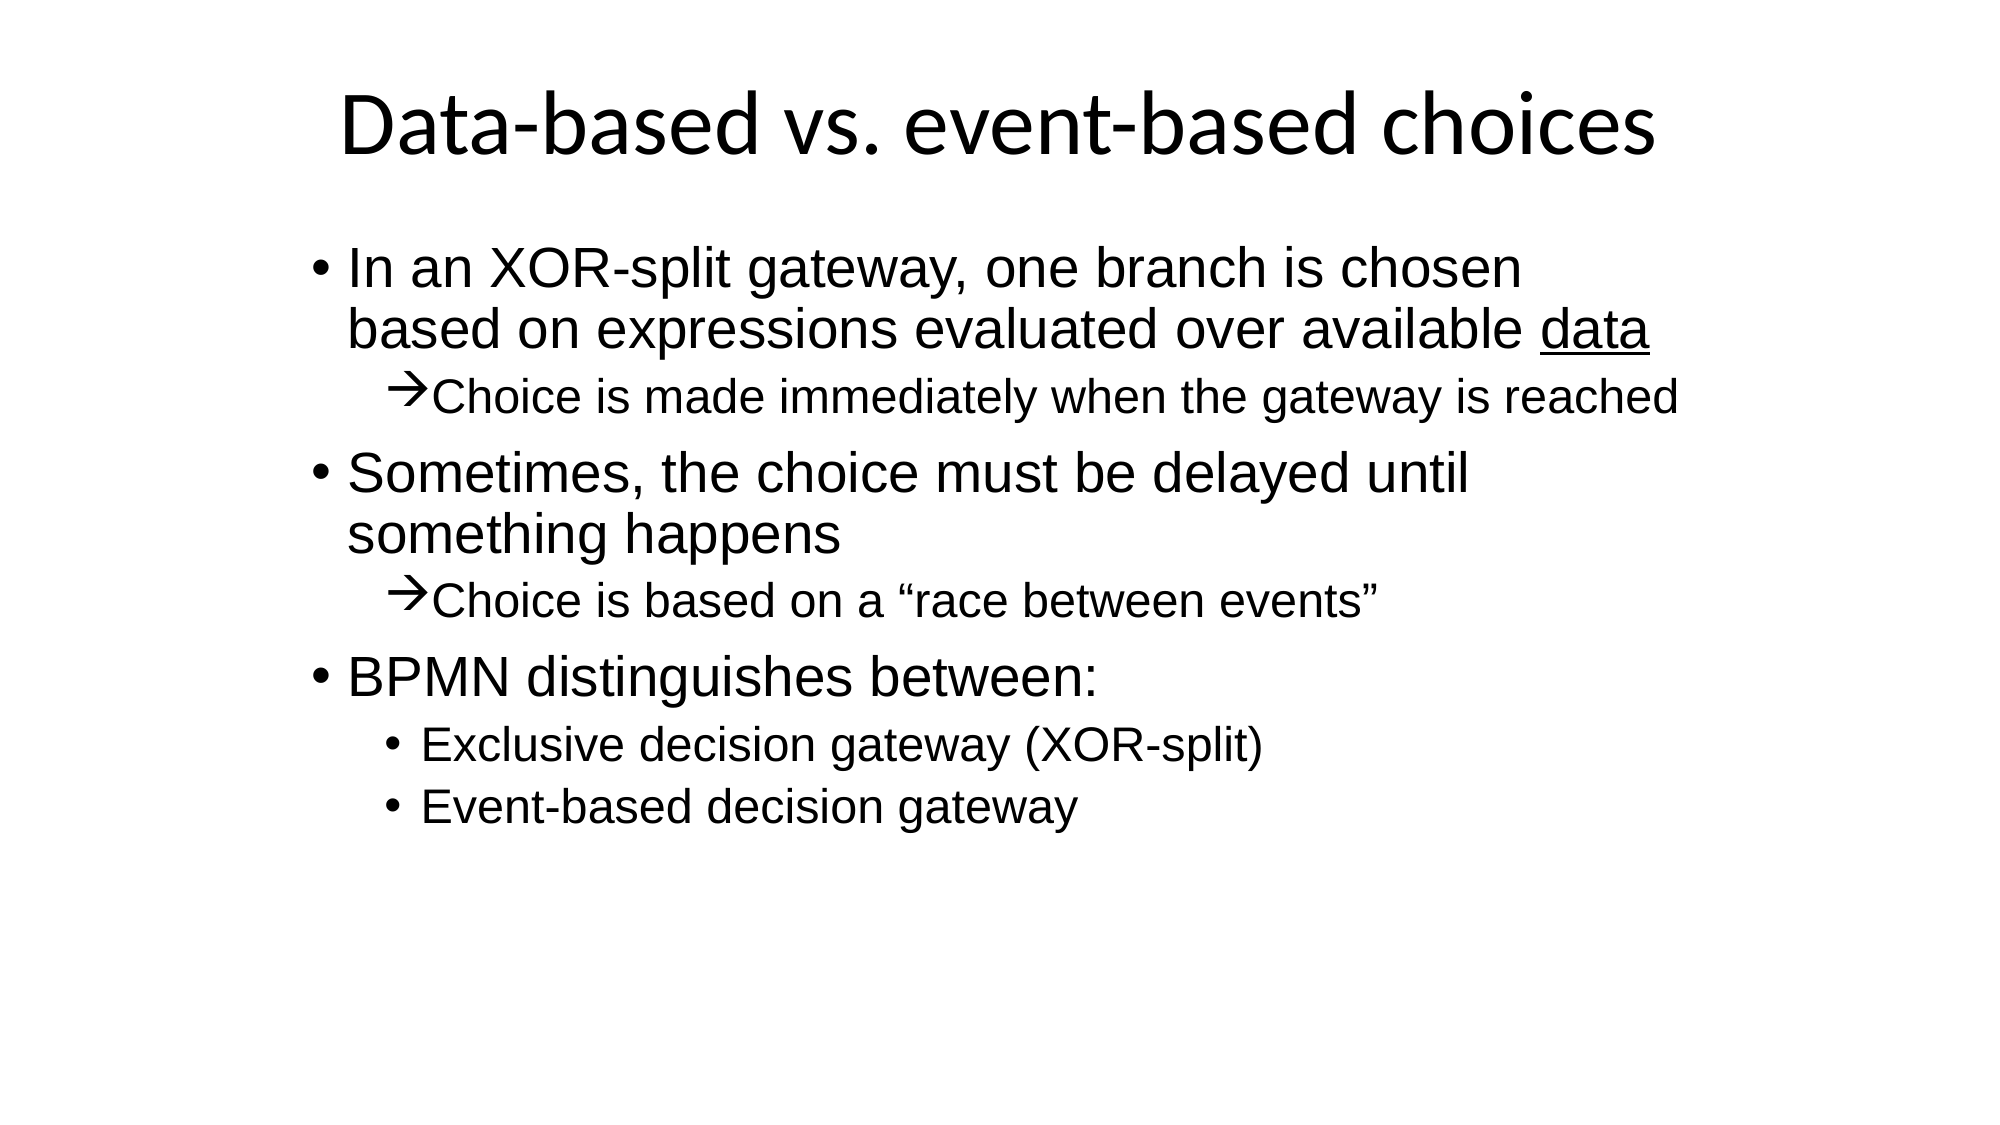

# Data-based vs. event-based choices
In an XOR-split gateway, one branch is chosen based on expressions evaluated over available data
Choice is made immediately when the gateway is reached
Sometimes, the choice must be delayed until something happens
Choice is based on a “race between events”
BPMN distinguishes between:
Exclusive decision gateway (XOR-split)
Event-based decision gateway